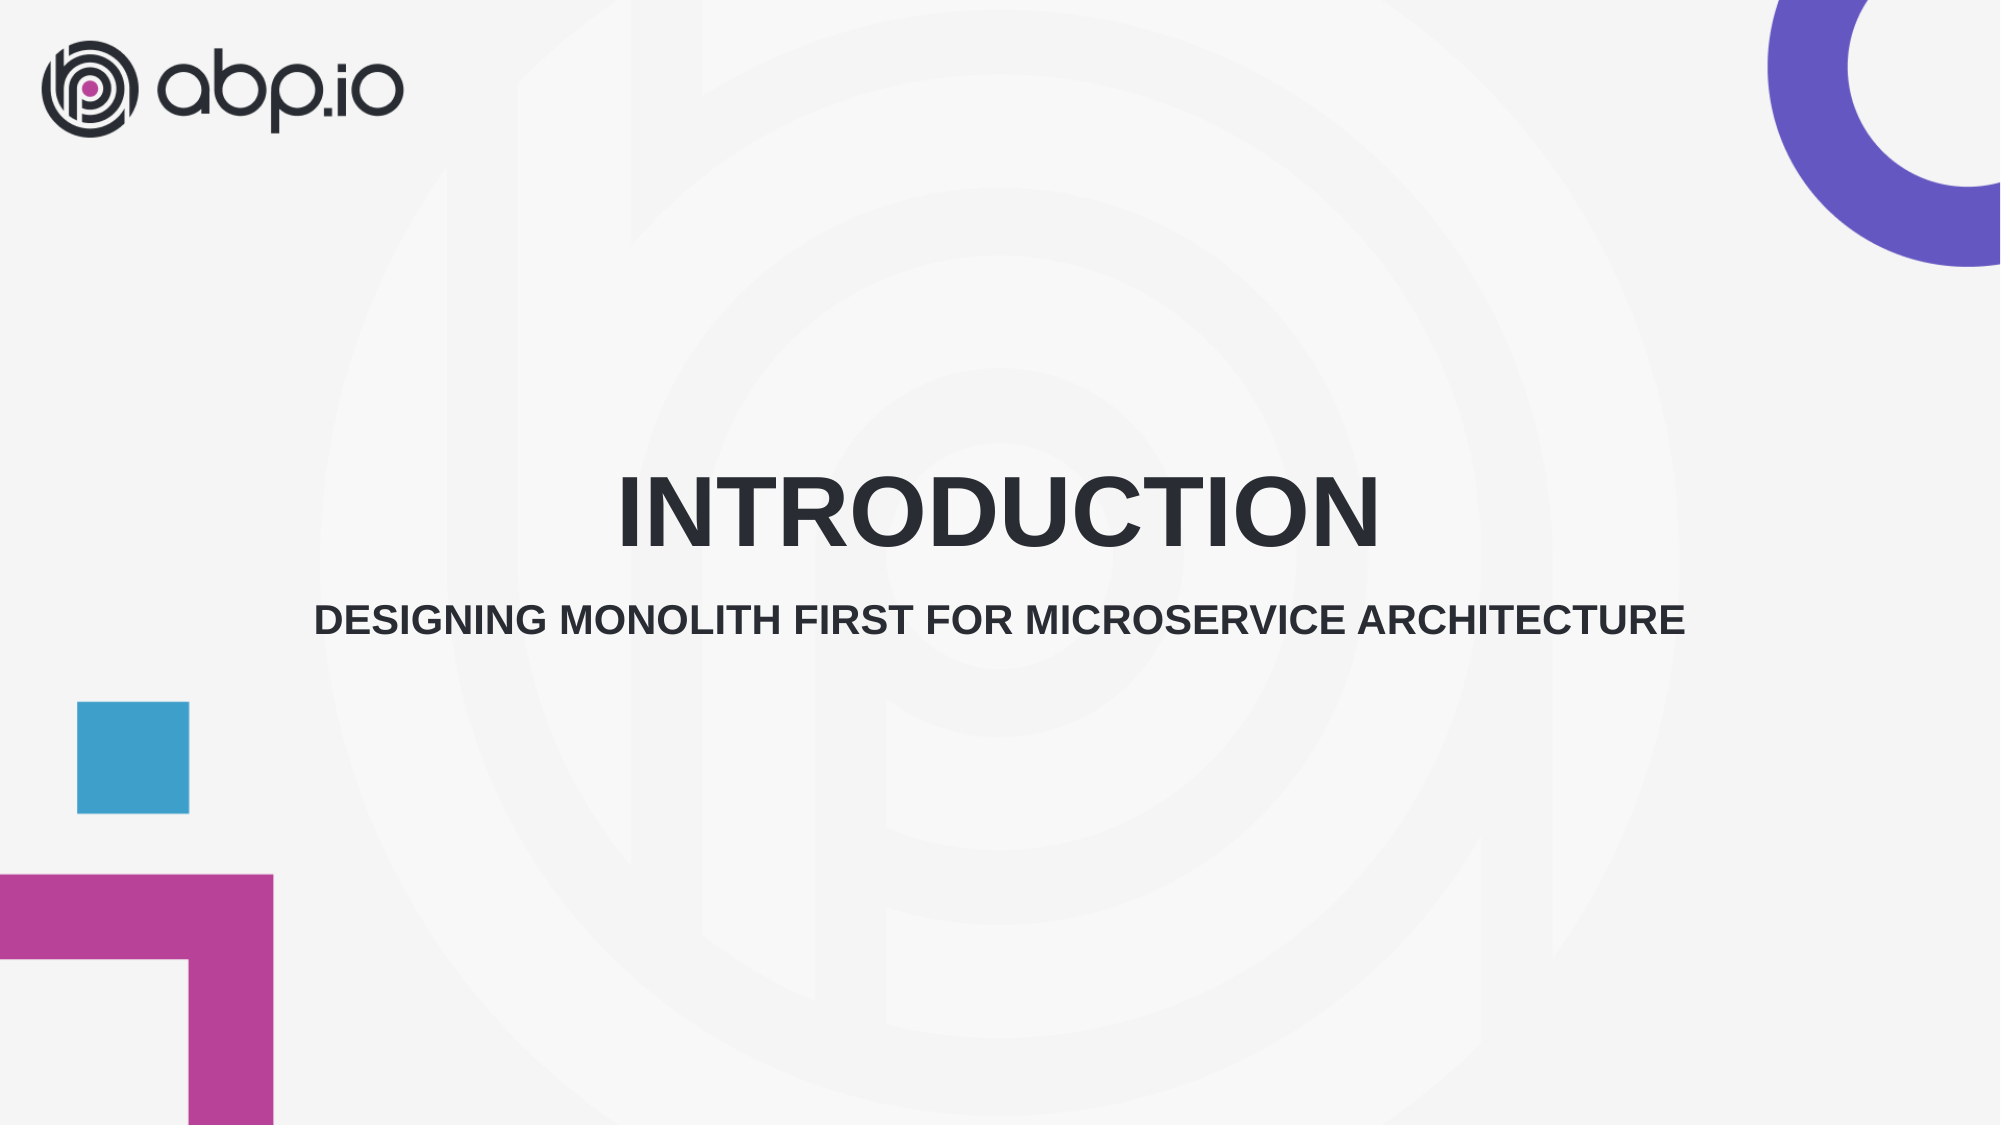

# INTRODUCTION
DESIGNING MONOLITH FIRST FOR MICROSERVICE ARCHITECTURE